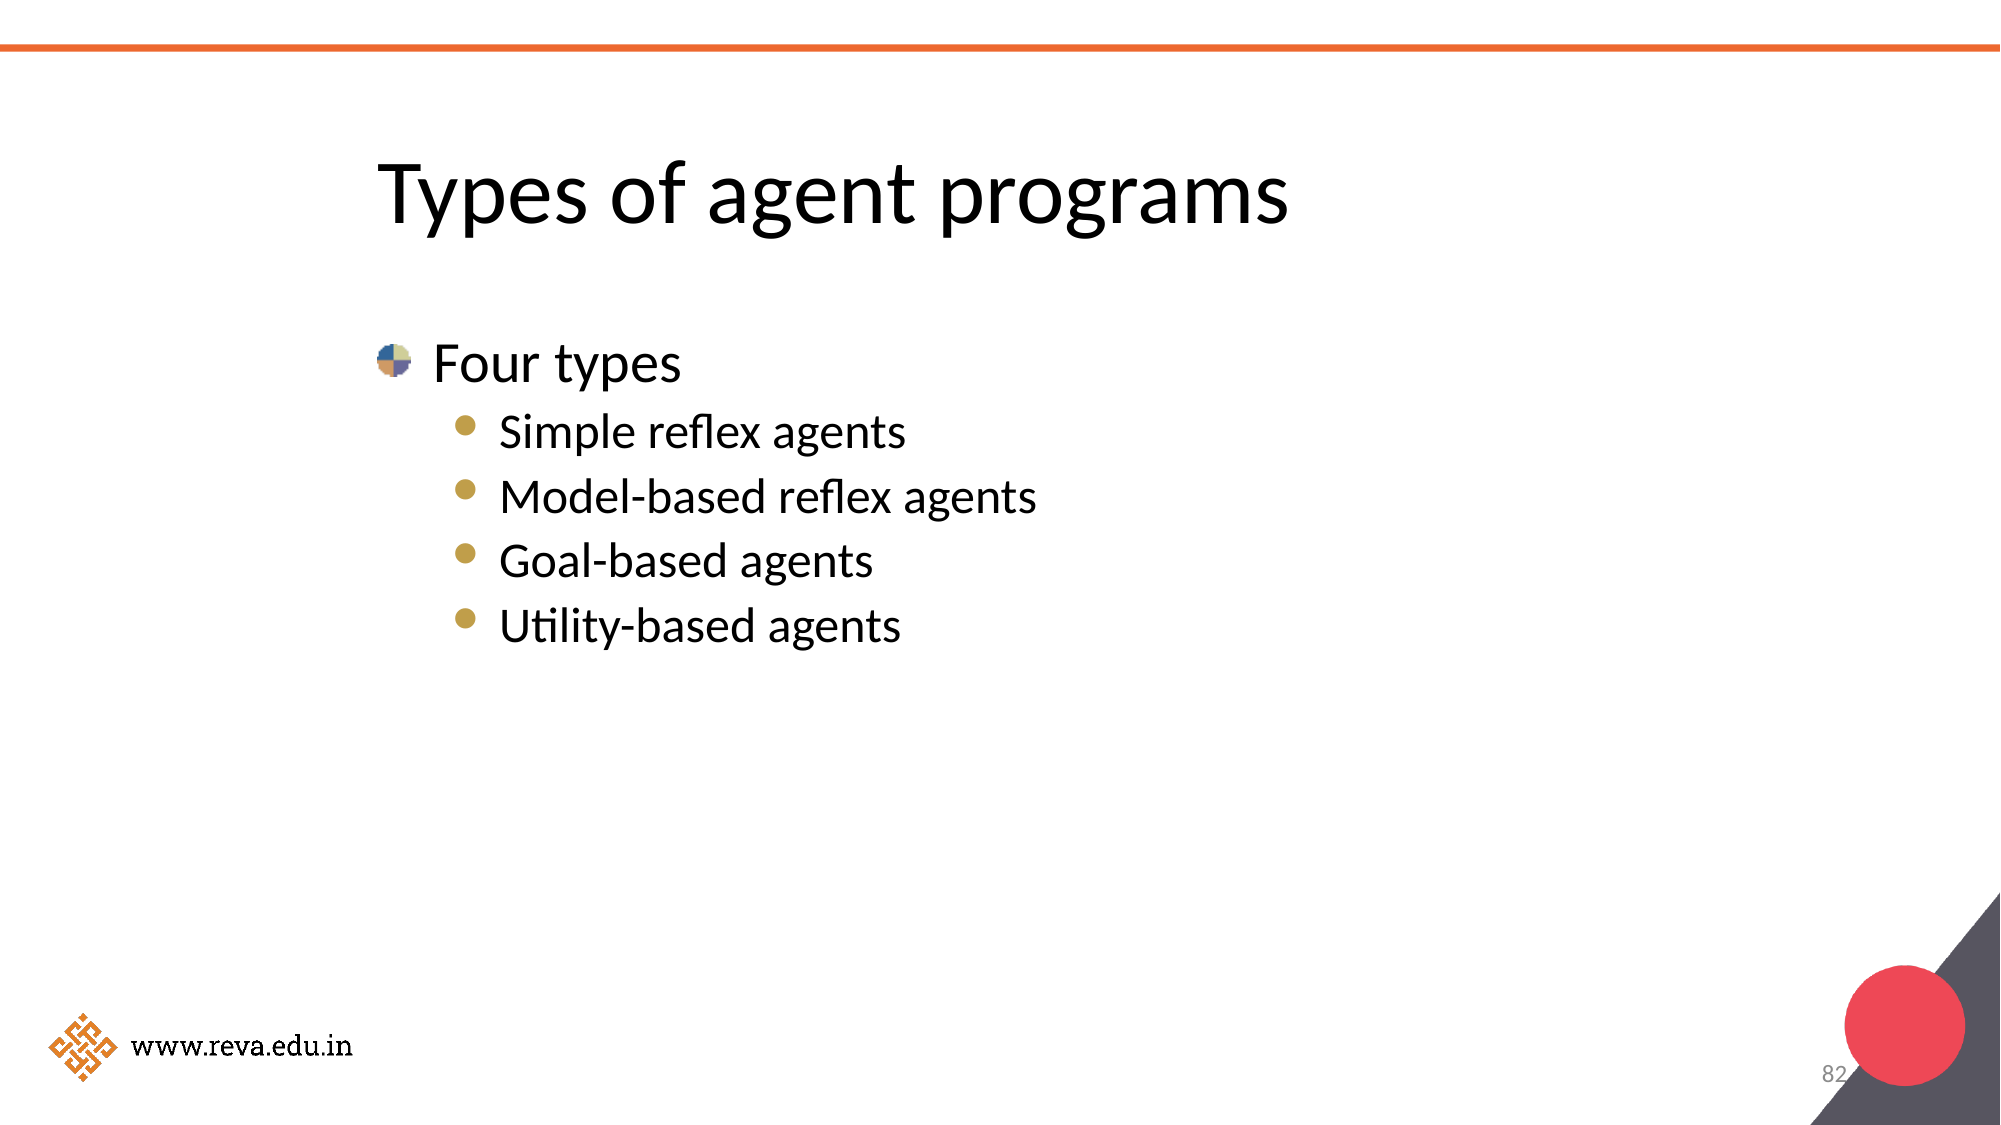

Types of agent programs
Four types
Simple reflex agents
Model-based reflex agents
Goal-based agents
Utility-based agents
82